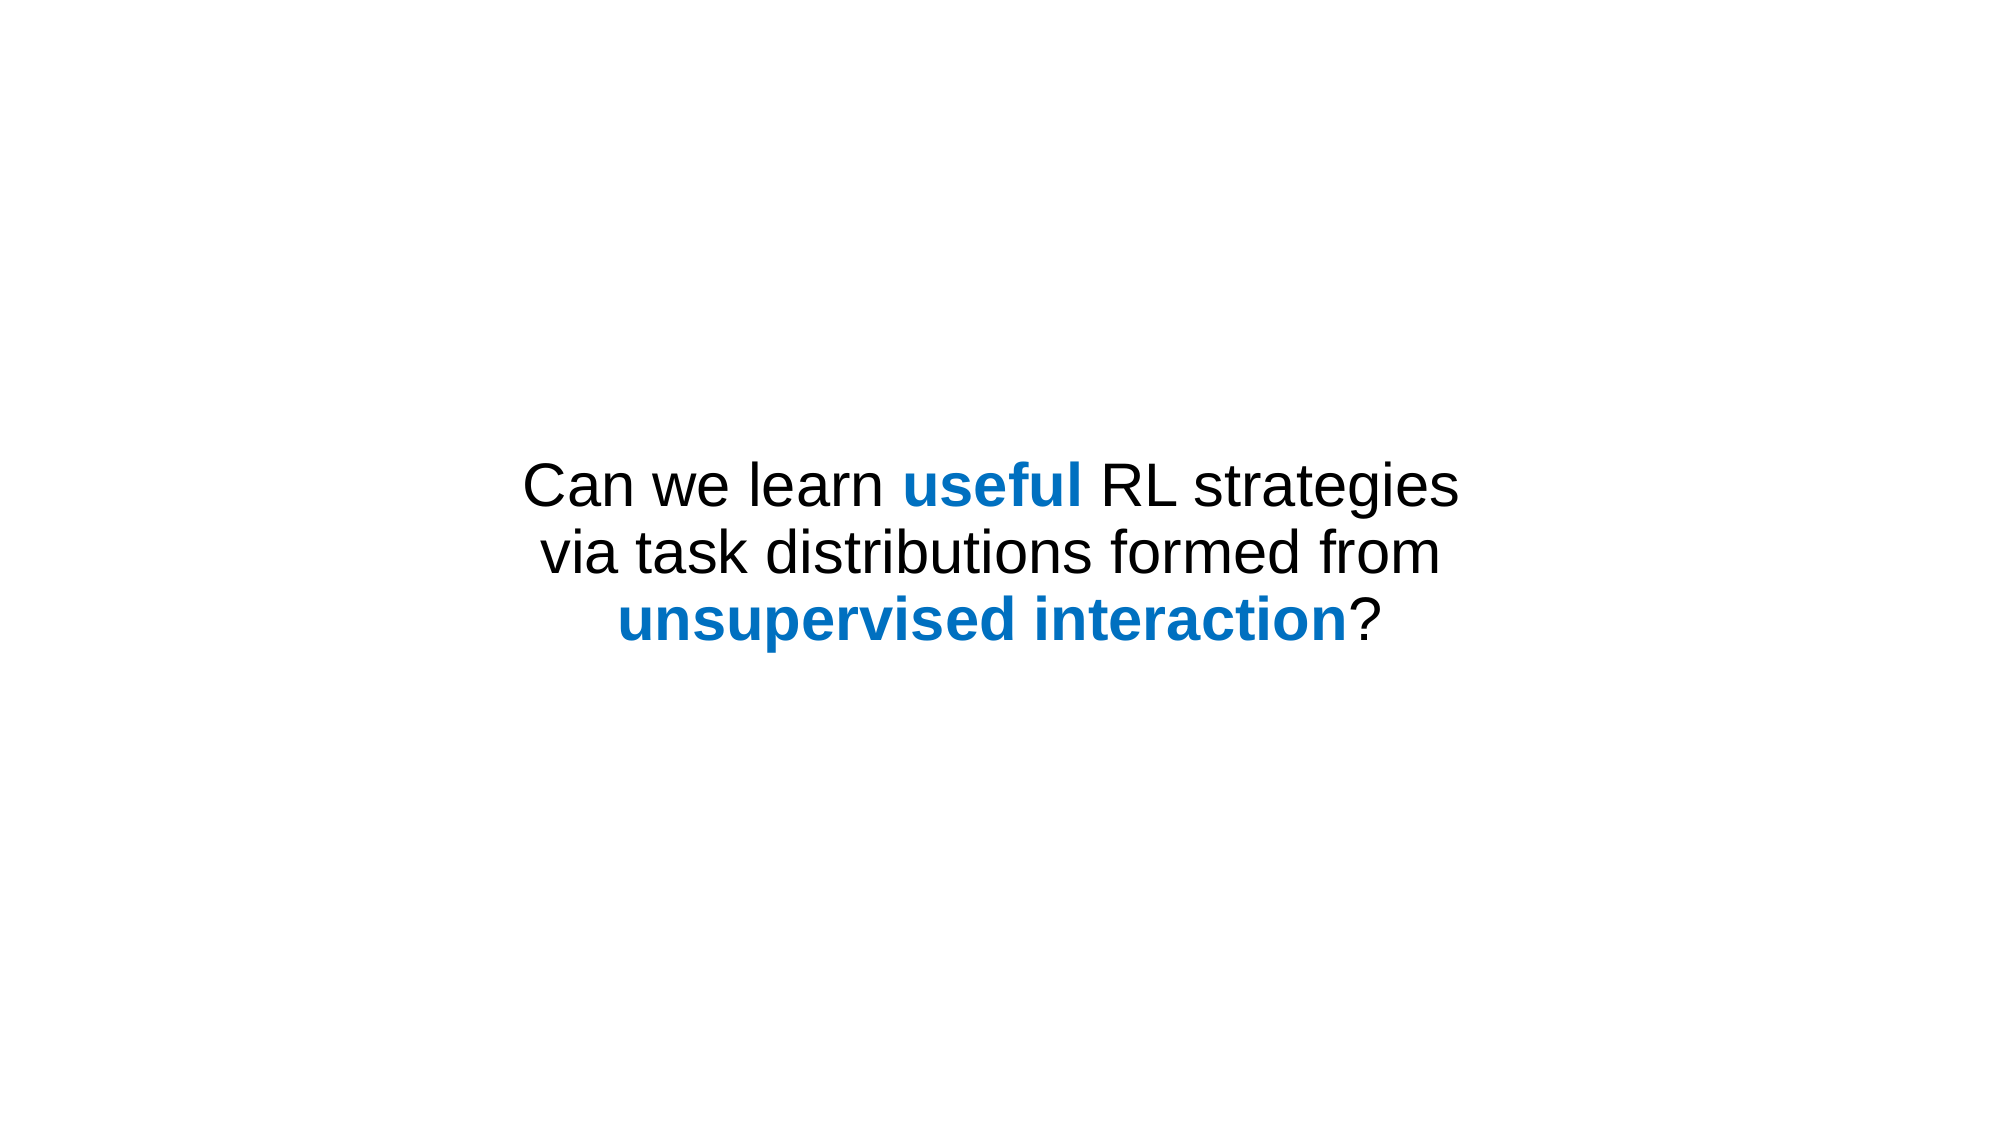

# Can we learn useful RL strategies via task distributions formed from unsupervised interaction?